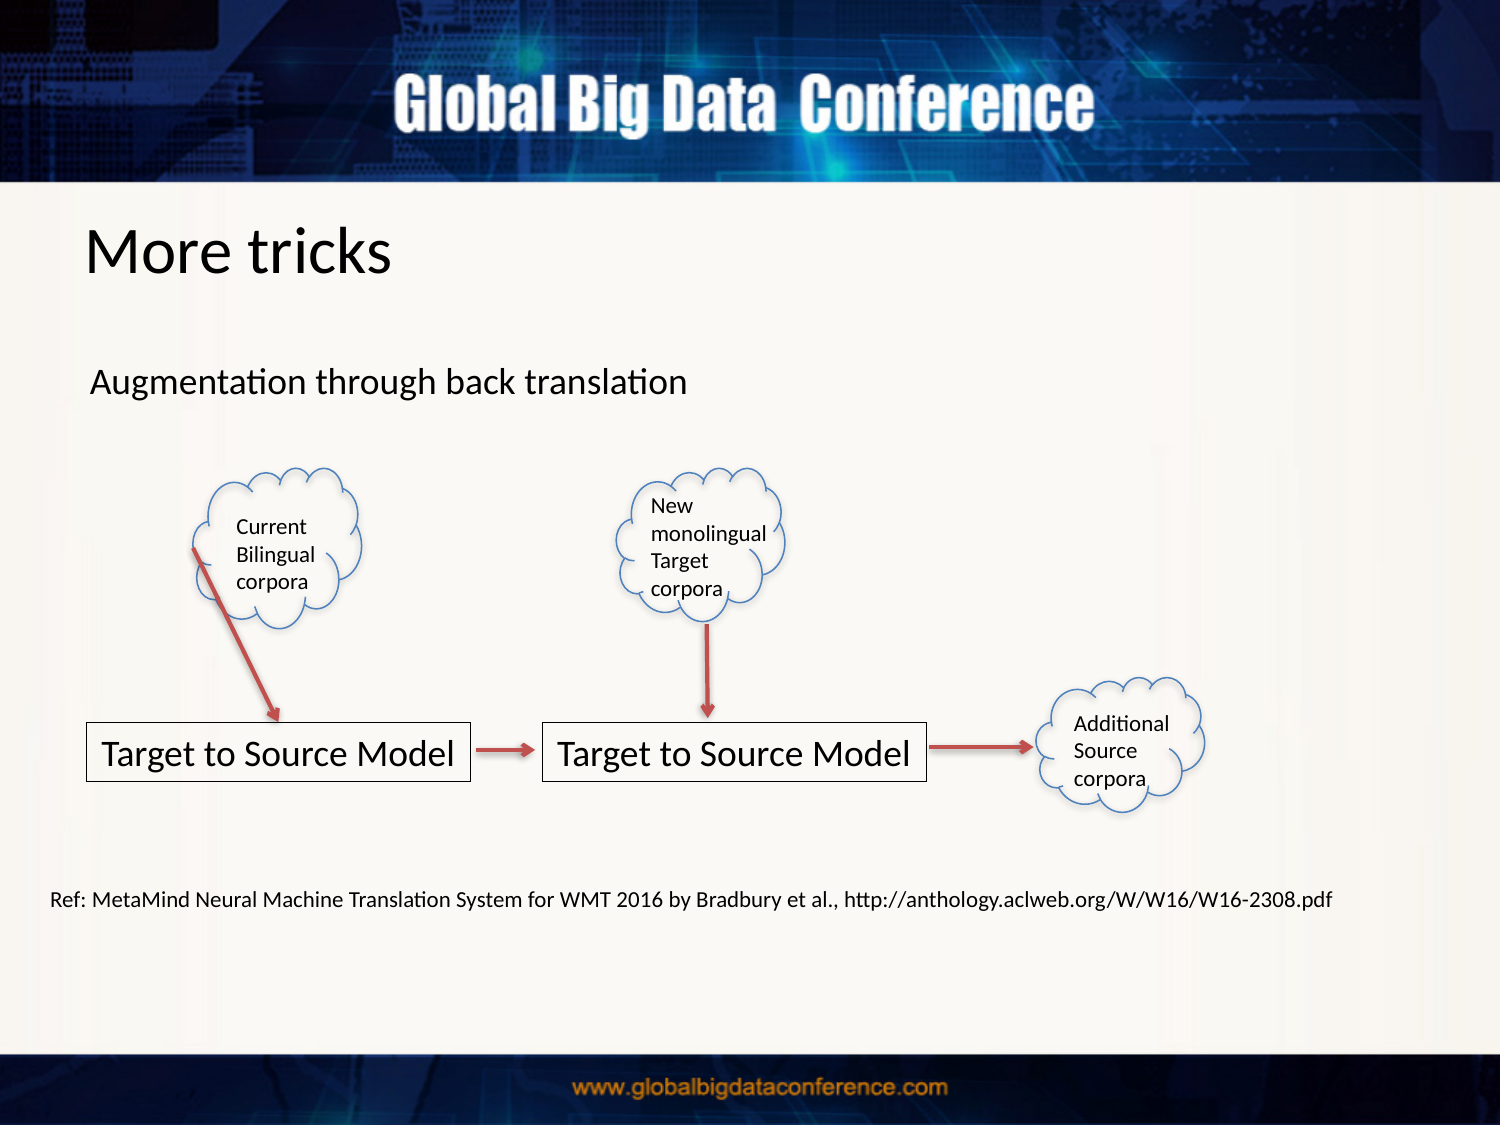

More tricks
Augmentation through back translation

New
monolingual
Target
corpora
Current
Bilingual
corpora

Additional
Source
corpora
Target to Source Model
Target to Source Model
Ref: MetaMind Neural Machine Translation System for WMT 2016 by Bradbury et al., http://anthology.aclweb.org/W/W16/W16-2308.pdf